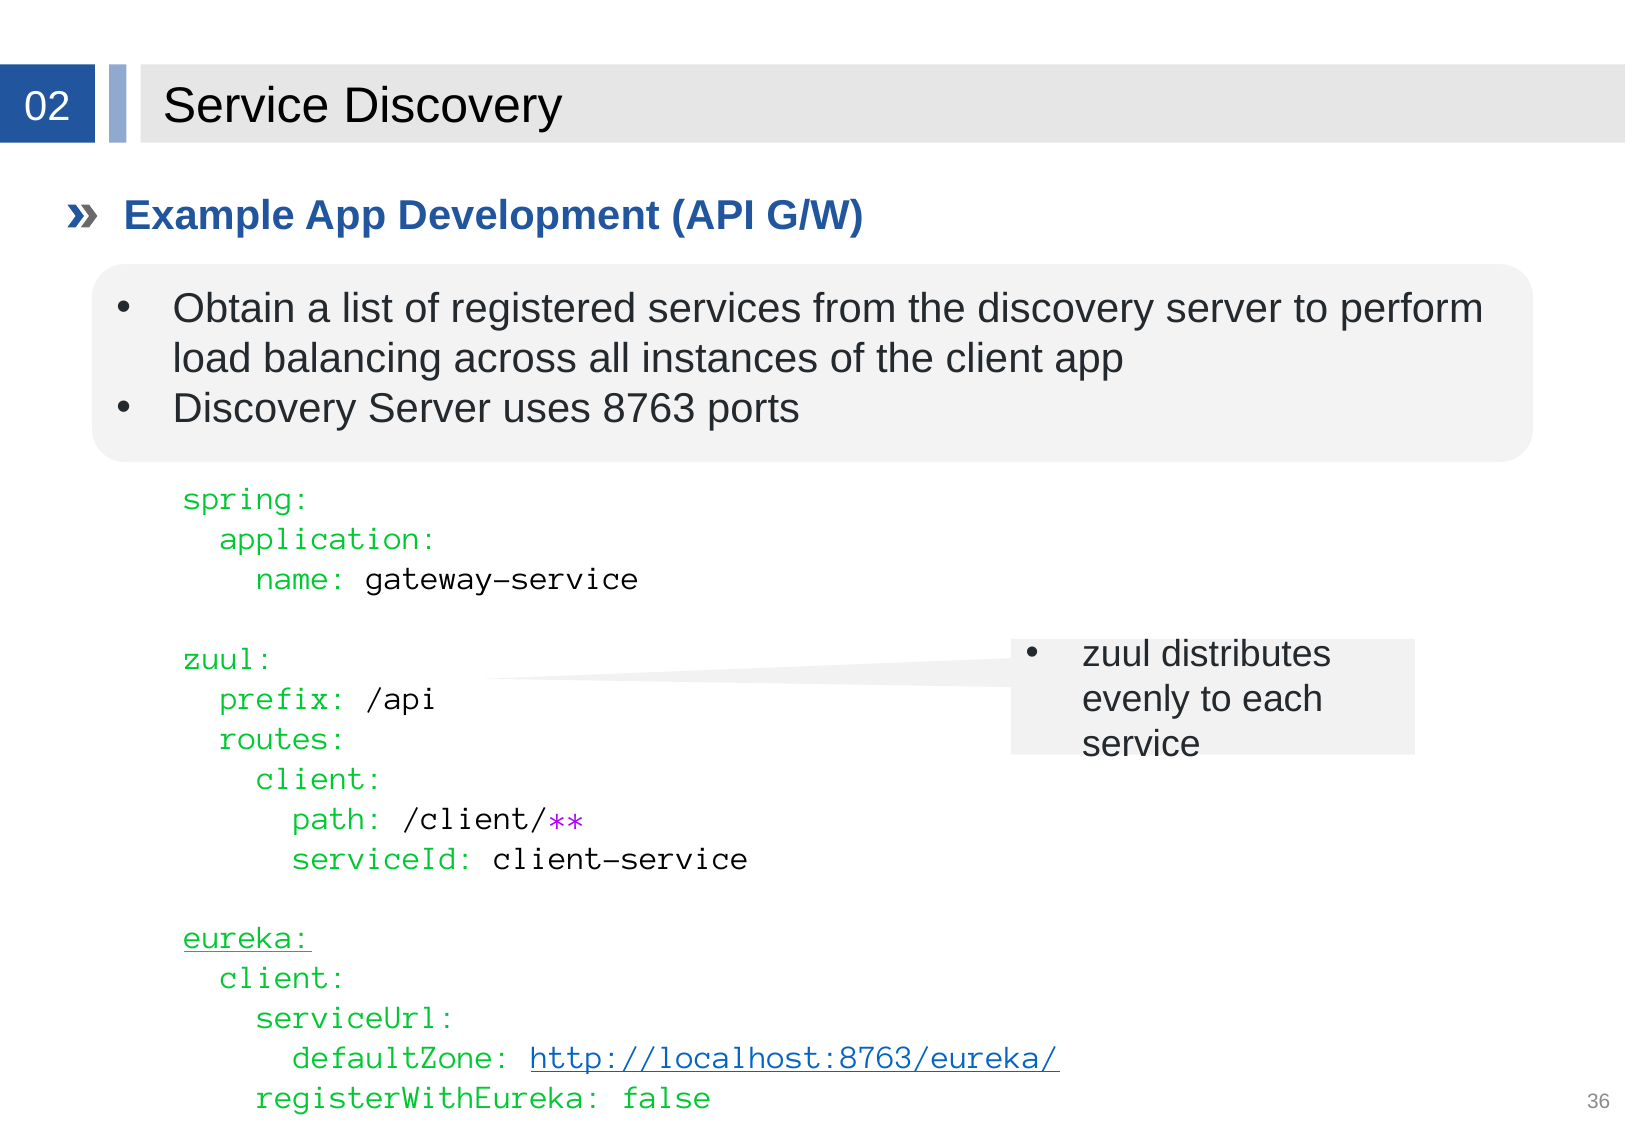

# Service Discovery
02
Example App Development (API G/W)

Obtain a list of registered services from the discovery server to perform load balancing across all instances of the client app
Discovery Server uses 8763 ports
spring:
  application:
    name: gateway-service

zuul:
  prefix: /api
  routes:
    client:
      path: /client/**
      serviceId: client-service

eureka:
  client:
    serviceUrl:
      defaultZone: http://localhost:8763/eureka/
    registerWithEureka: false
zuul distributes evenly to each service
36